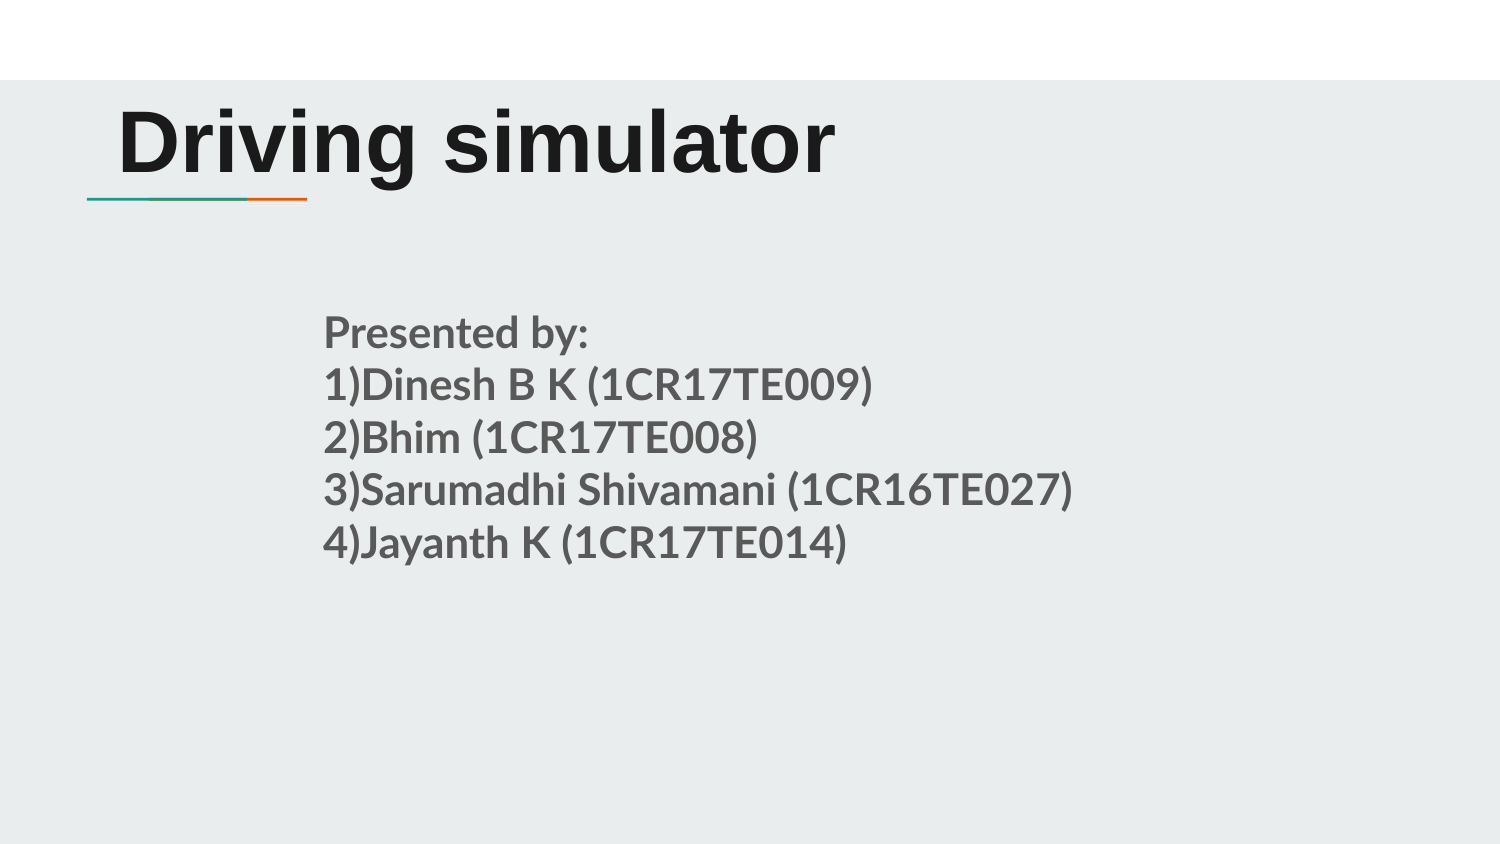

# Driving simulator

Presented by:
1)Dinesh B K (1CR17TE009)
2)Bhim (1CR17TE008)
3)Sarumadhi Shivamani (1CR16TE027)
4)Jayanth K (1CR17TE014)